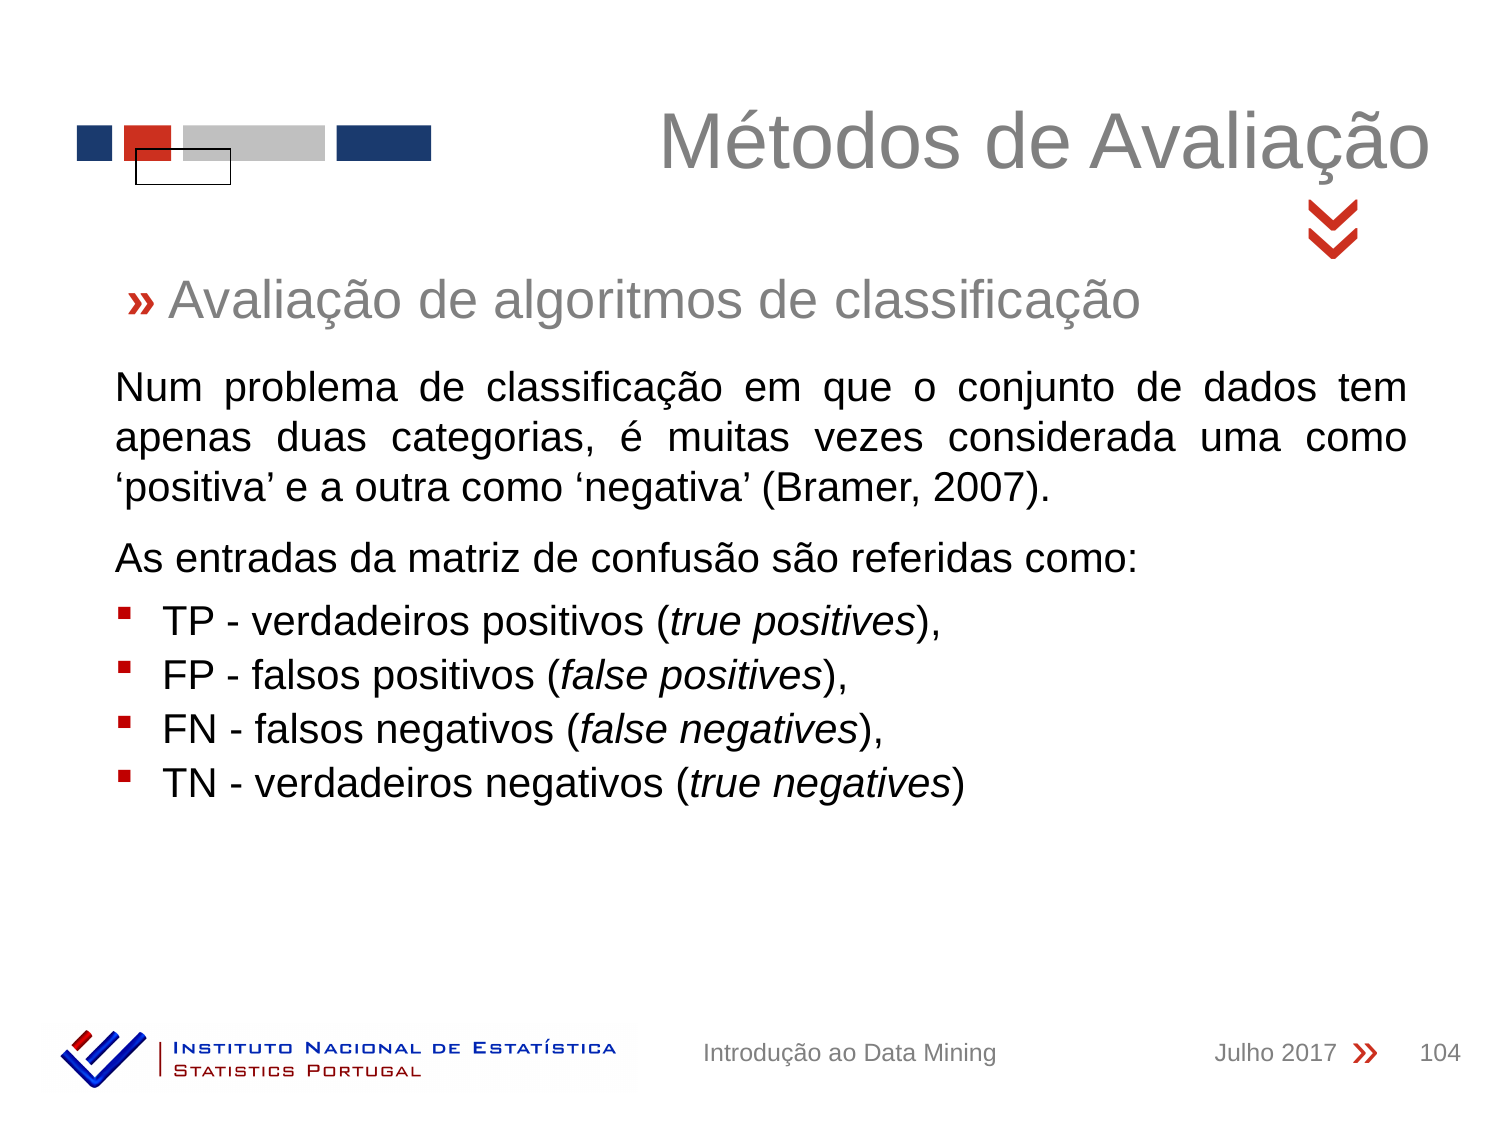

Métodos de Avaliação
«
» Avaliação de algoritmos de classificação
Num problema de classificação em que o conjunto de dados tem apenas duas categorias, é muitas vezes considerada uma como ‘positiva’ e a outra como ‘negativa’ (Bramer, 2007).
As entradas da matriz de confusão são referidas como:
 TP - verdadeiros positivos (true positives),
 FP - falsos positivos (false positives),
 FN - falsos negativos (false negatives),
 TN - verdadeiros negativos (true negatives)
Introdução ao Data Mining
Julho 2017
104
«